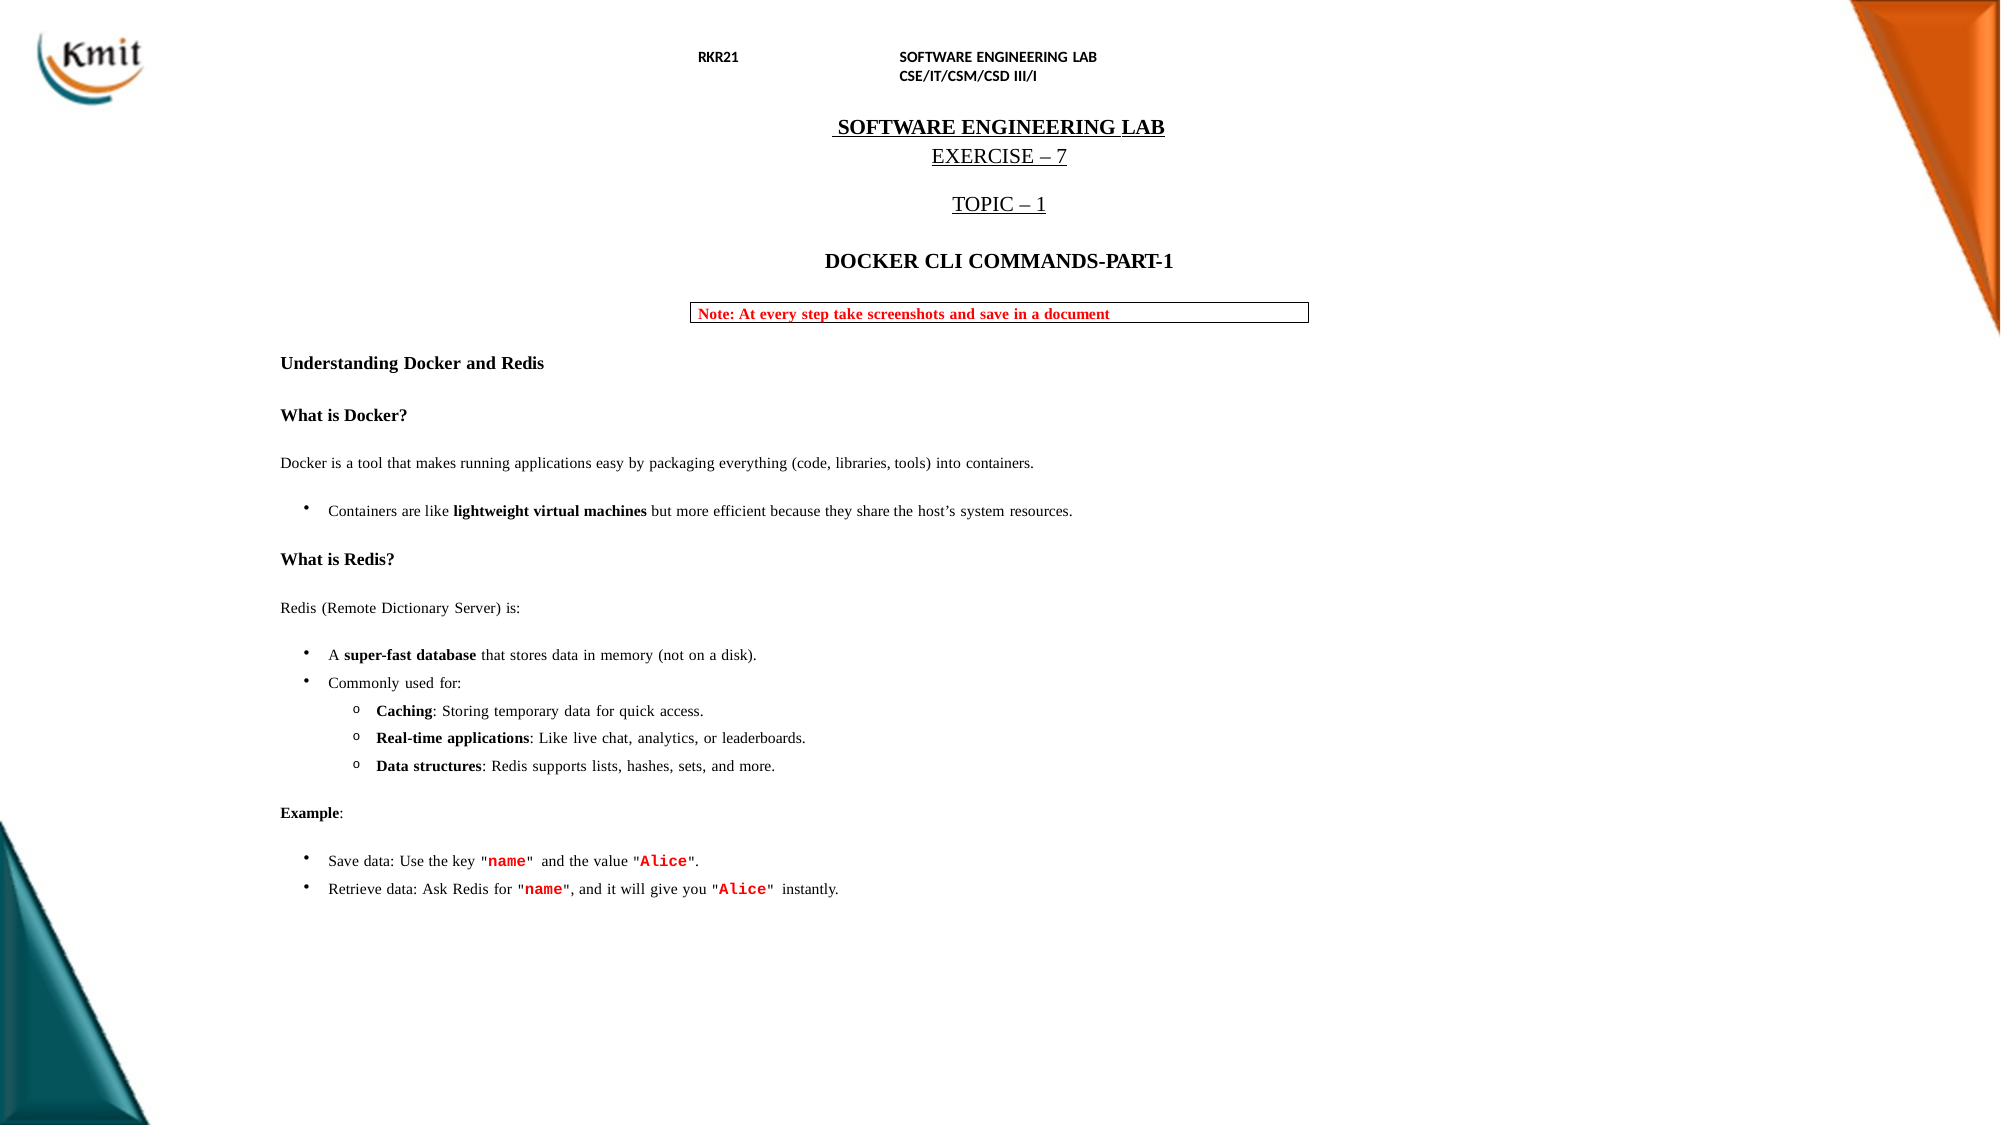

RKR21
SOFTWARE ENGINEERING LAB	CSE/IT/CSM/CSD III/I

 SOFTWARE ENGINEERING LAB
EXERCISE – 7
TOPIC – 1

DOCKER CLI COMMANDS-PART-1
Note: At every step take screenshots and save in a document
Understanding Docker and Redis

What is Docker?
Docker is a tool that makes running applications easy by packaging everything (code, libraries, tools) into containers.

Containers are like lightweight virtual machines but more efficient because they share the host’s system resources.

What is Redis?

Redis (Remote Dictionary Server) is:

A super-fast database that stores data in memory (not on a disk).
Commonly used for:
Caching: Storing temporary data for quick access.
Real-time applications: Like live chat, analytics, or leaderboards.
Data structures: Redis supports lists, hashes, sets, and more.

Example:

Save data: Use the key "name" and the value "Alice".
Retrieve data: Ask Redis for "name", and it will give you "Alice" instantly.
377